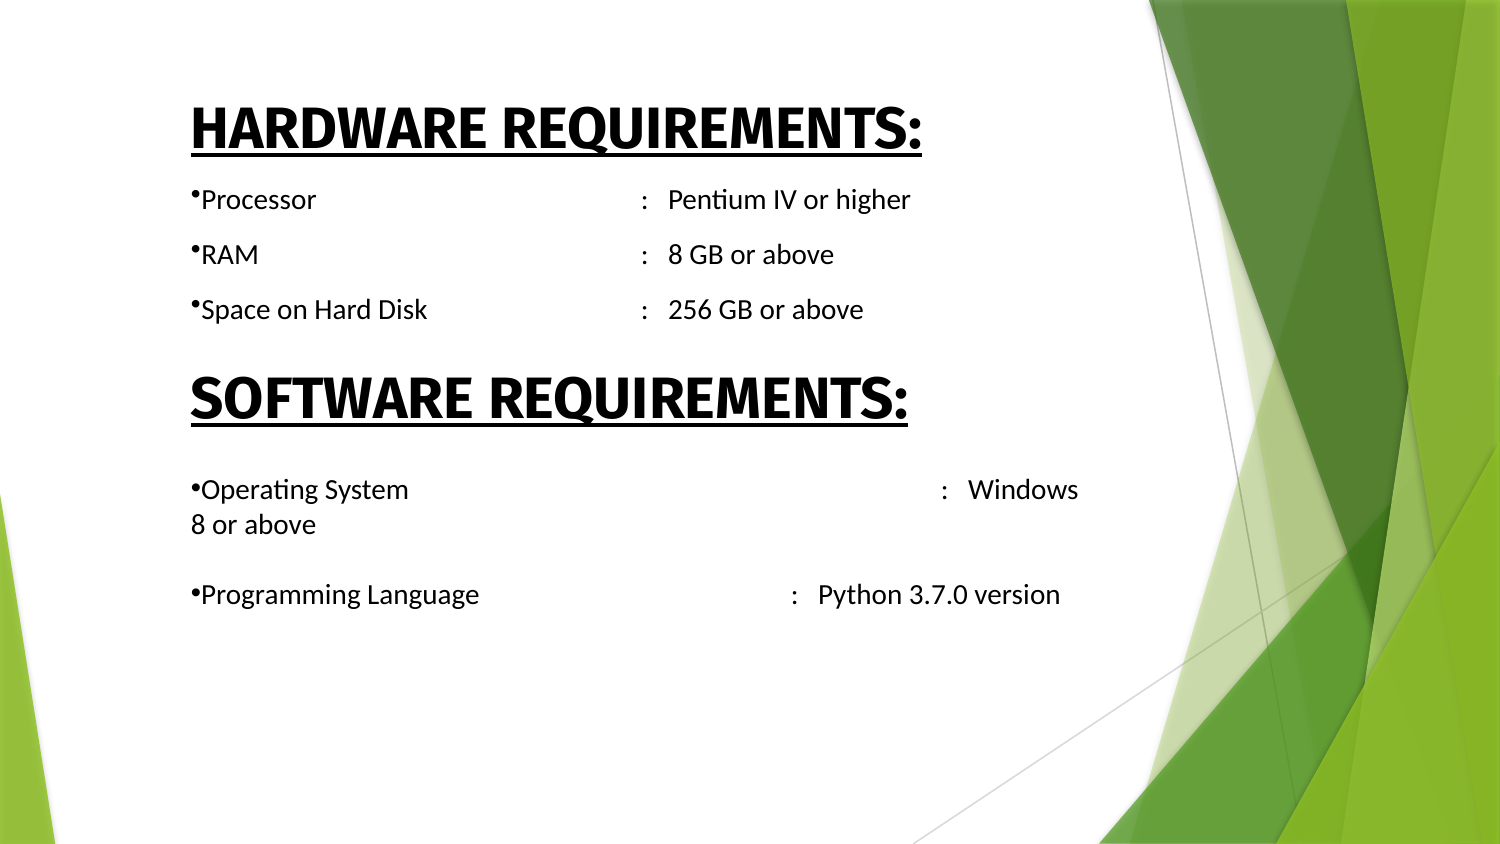

HARDWARE REQUIREMENTS:

Processor                    		:   Pentium IV or higher

RAM                             		:   8 GB or above

Space on Hard Disk		:   256 GB or above

SOFTWARE REQUIREMENTS:

Operating System				:   Windows 8 or above

Programming Language			:   Python 3.7.0 version